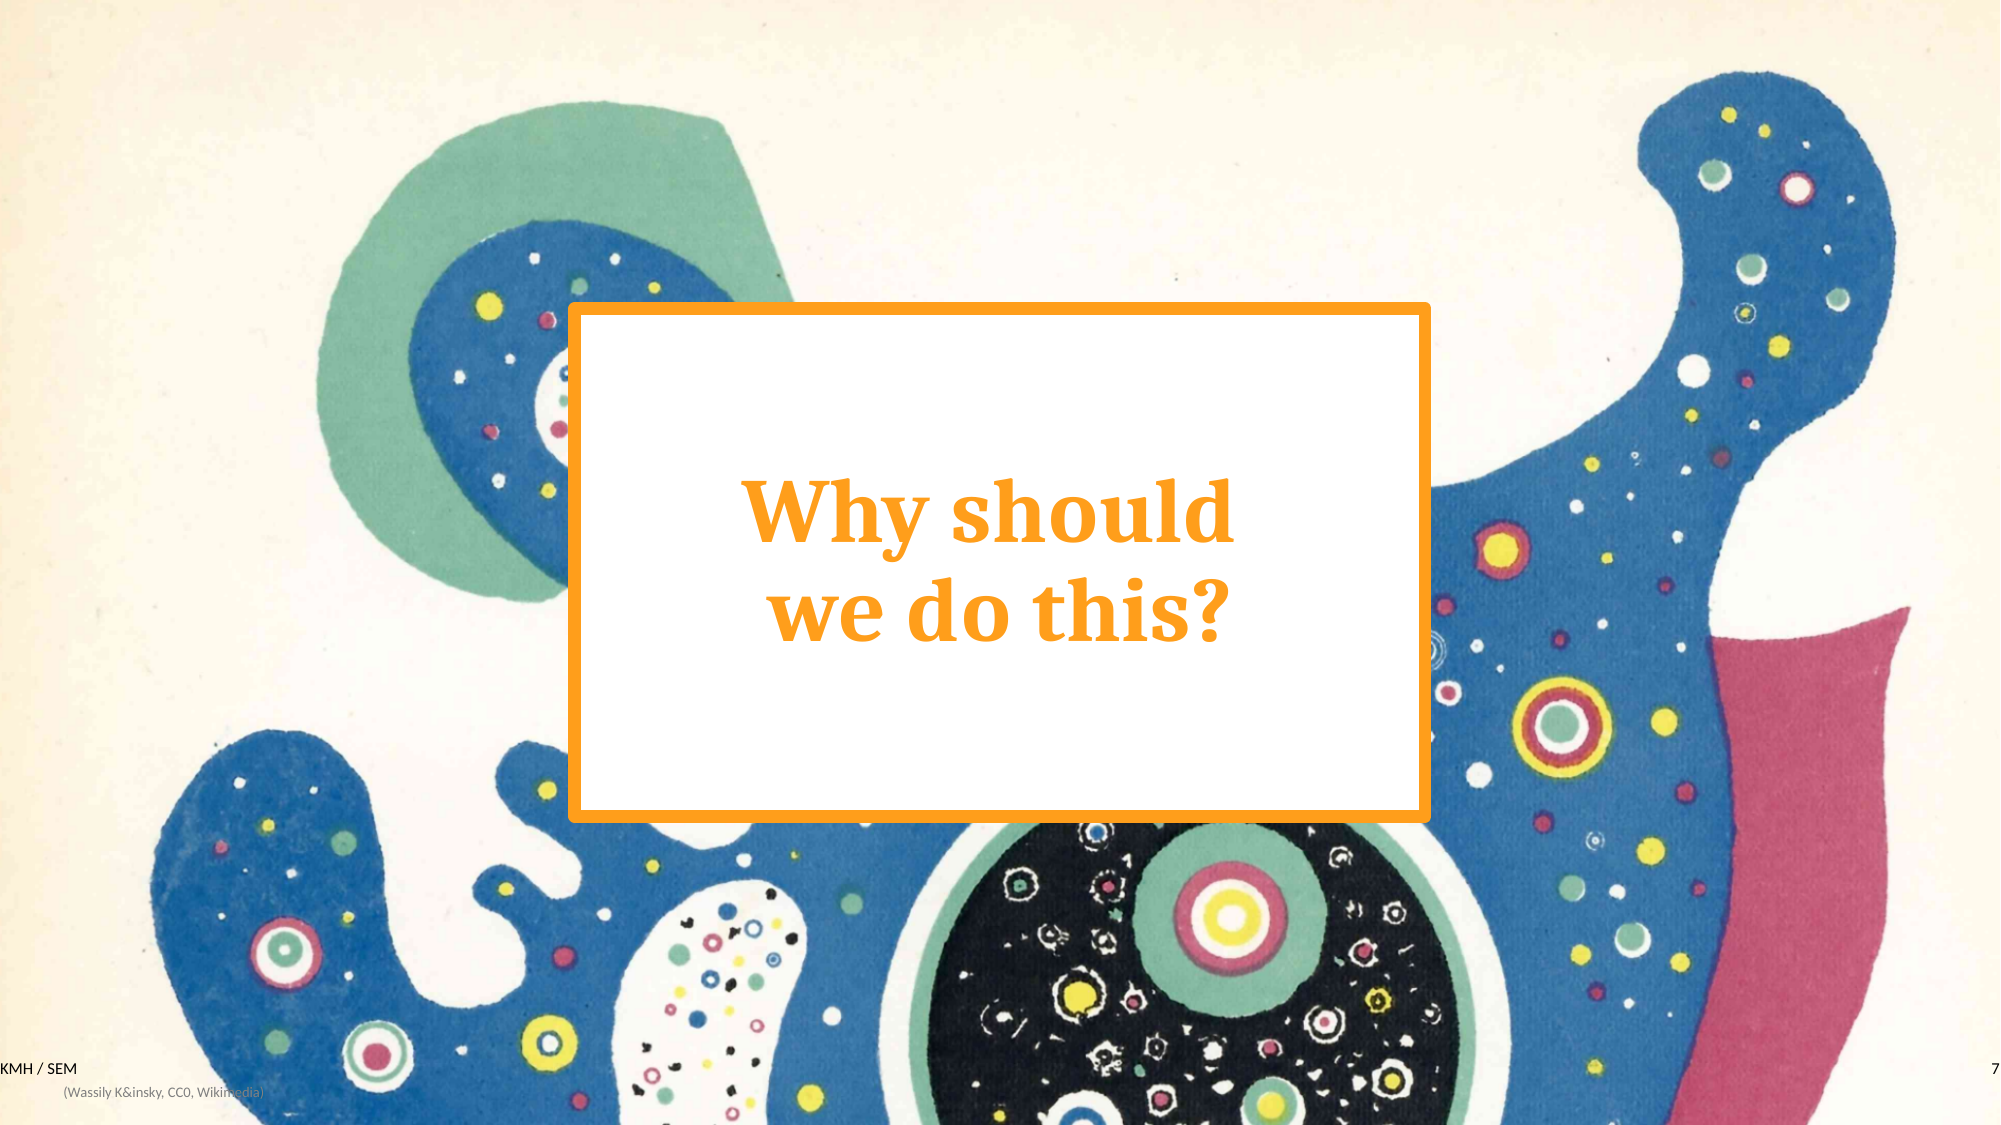

# Why should we do this?
KMH / SEM
7